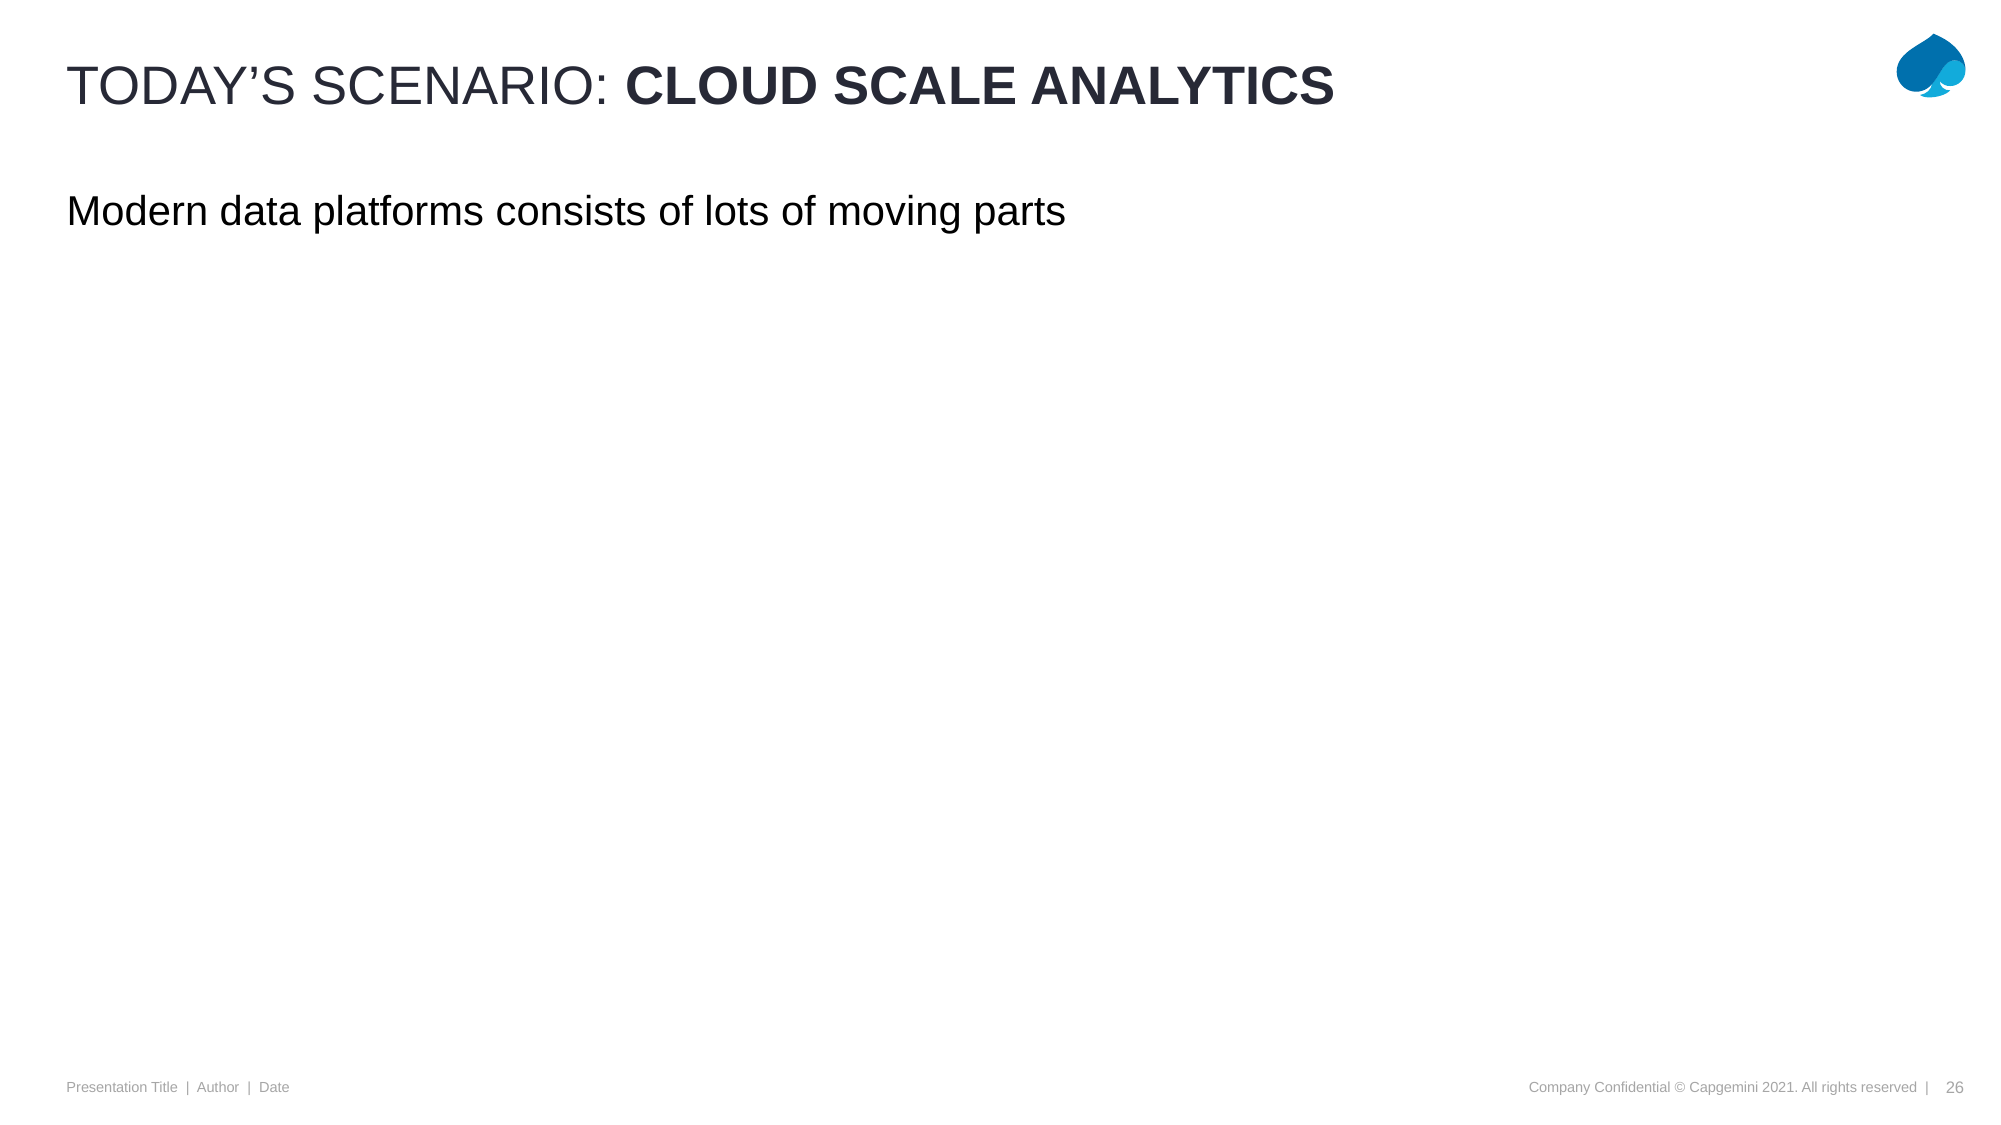

# TODAY’s Scenario: Cloud scale analytics
Modern data platforms consists of lots of moving parts